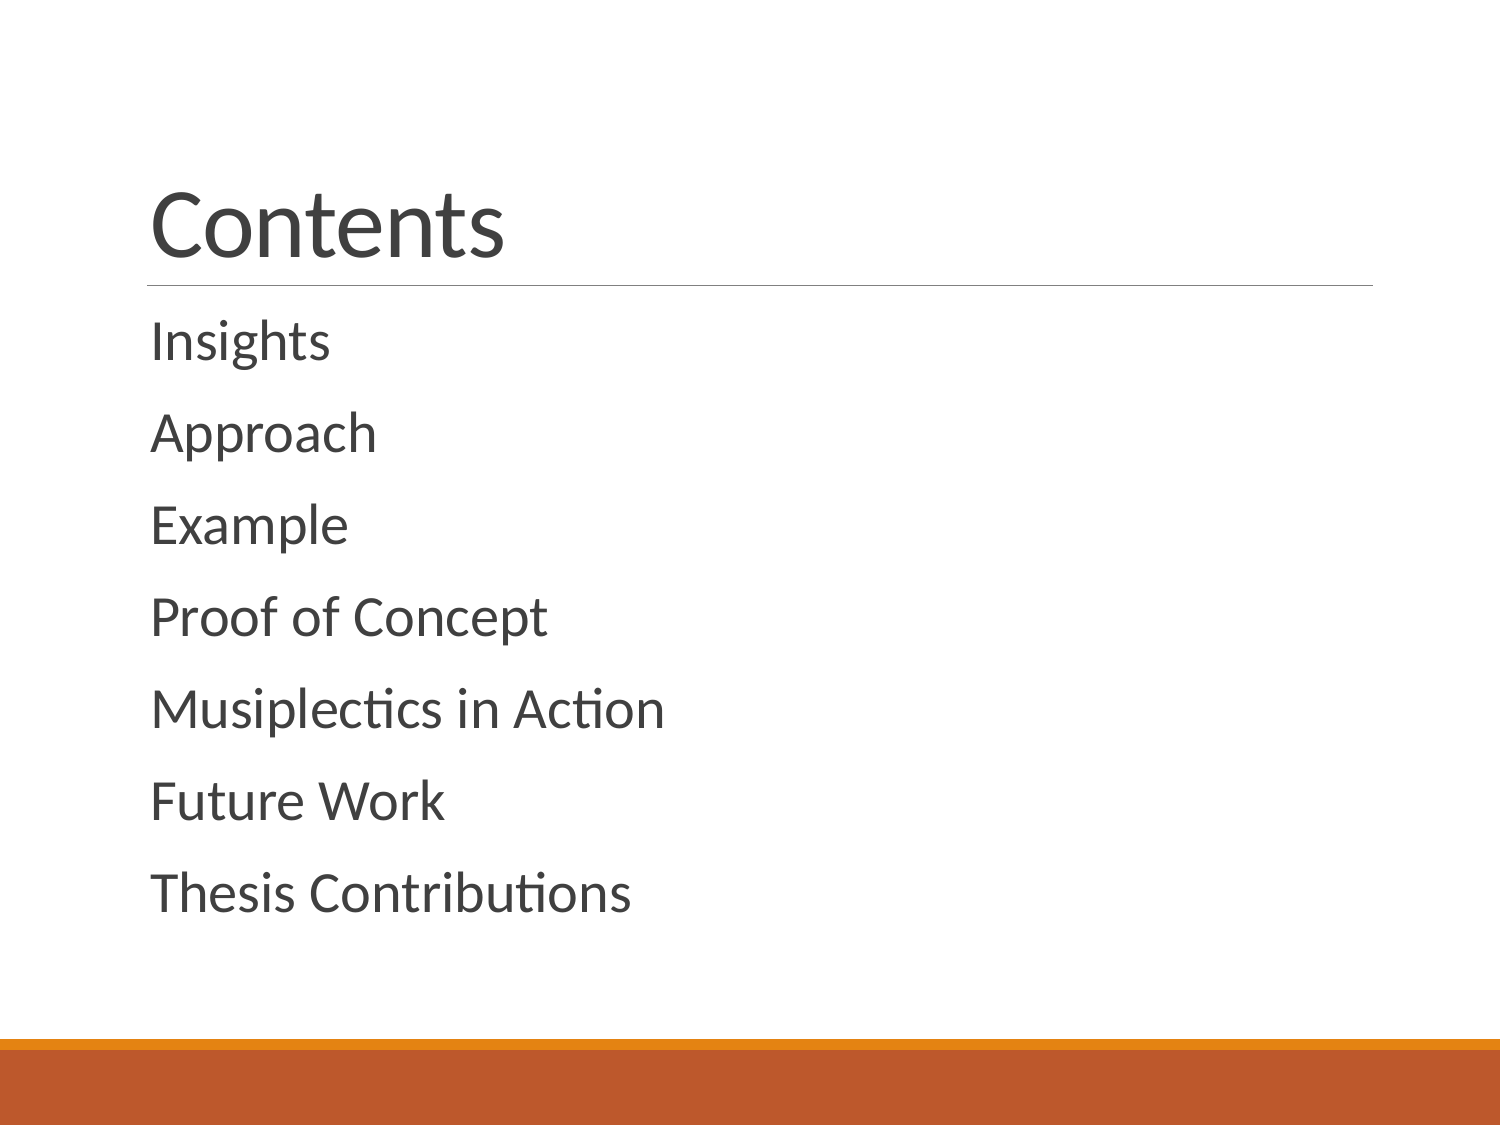

# Contents
Insights
Approach
Example
Proof of Concept
Musiplectics in Action
Future Work
Thesis Contributions